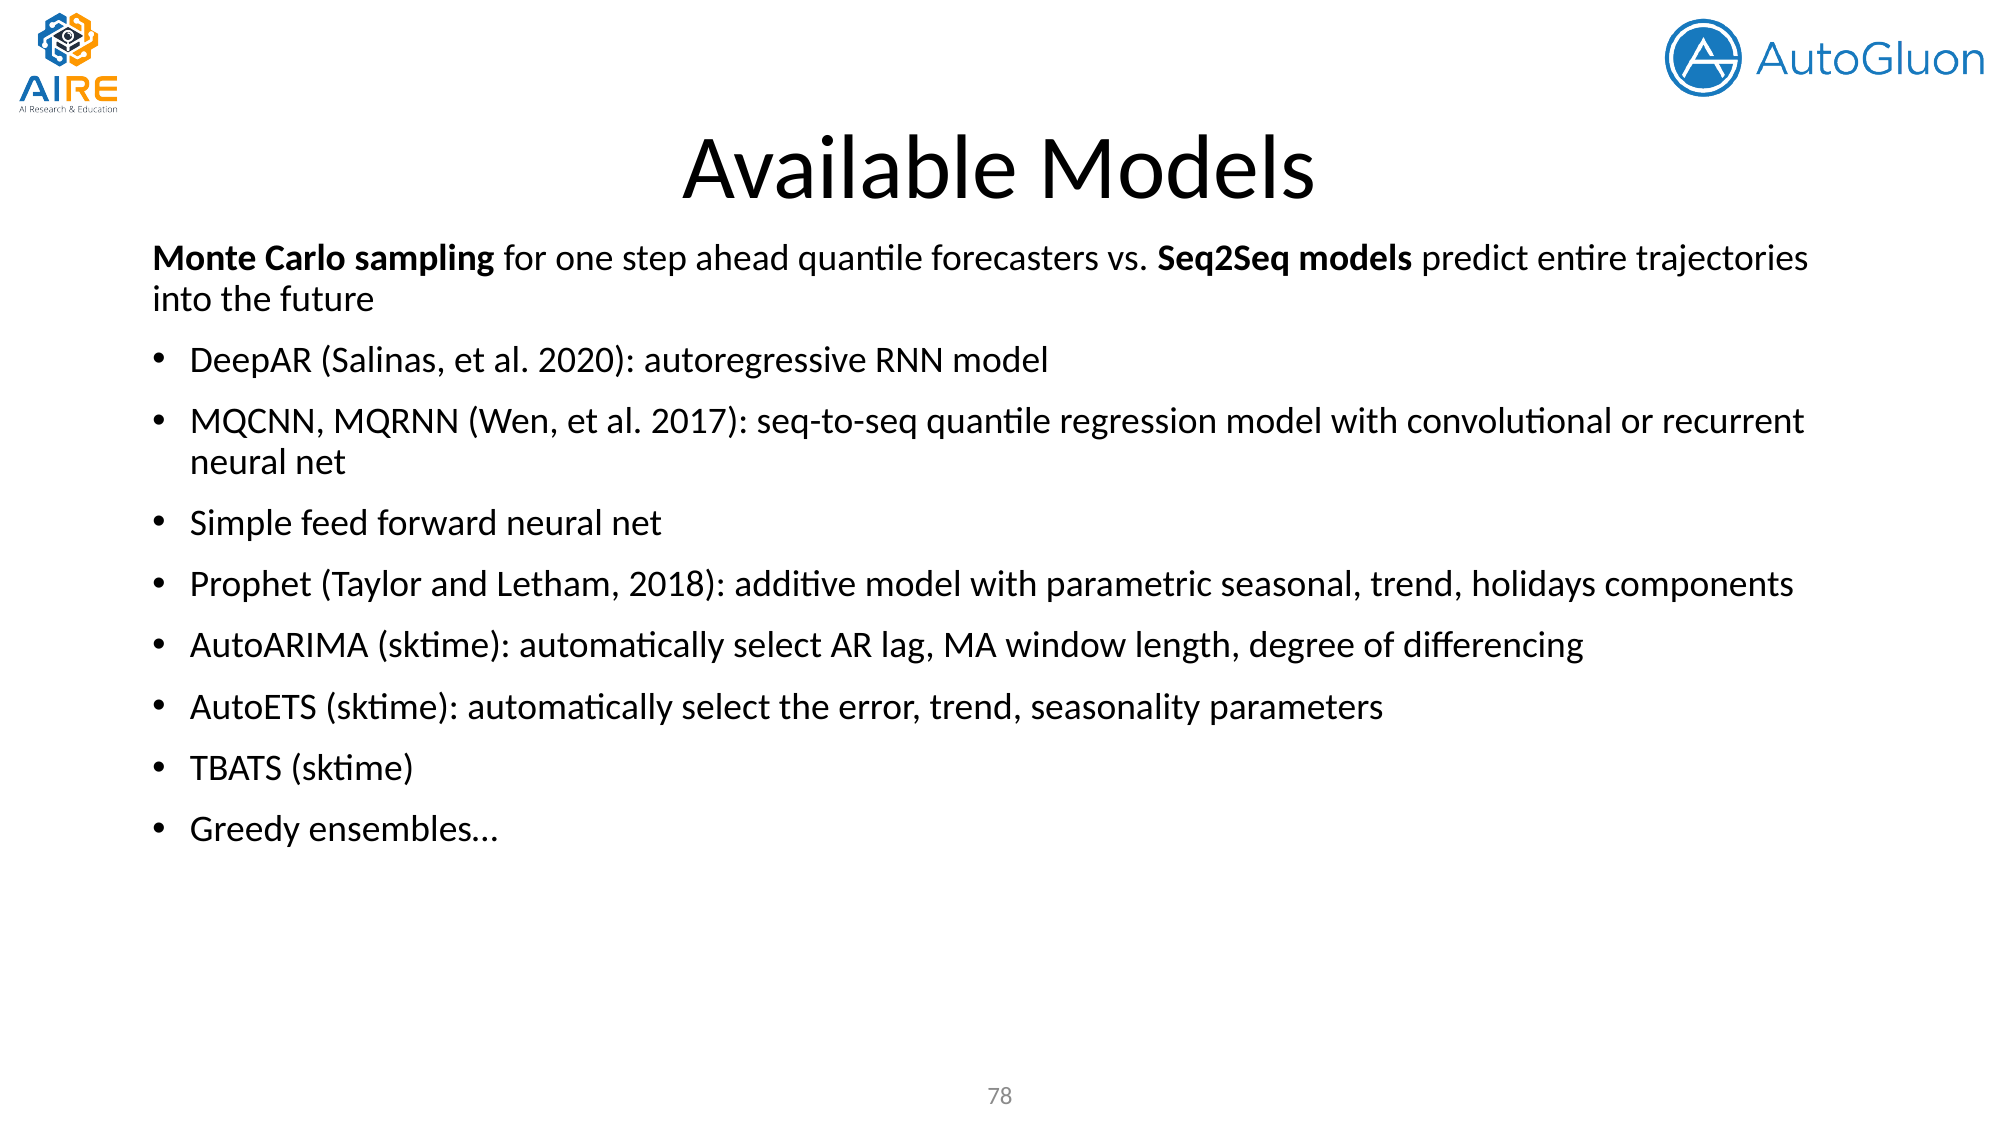

# Available Models
Monte Carlo sampling for one step ahead quantile forecasters vs. Seq2Seq models predict entire trajectories into the future
DeepAR (Salinas, et al. 2020): autoregressive RNN model
MQCNN, MQRNN (Wen, et al. 2017): seq-to-seq quantile regression model with convolutional or recurrent neural net
Simple feed forward neural net
Prophet (Taylor and Letham, 2018): additive model with parametric seasonal, trend, holidays components
AutoARIMA (sktime): automatically select AR lag, MA window length, degree of differencing
AutoETS (sktime): automatically select the error, trend, seasonality parameters
TBATS (sktime)
Greedy ensembles…

78